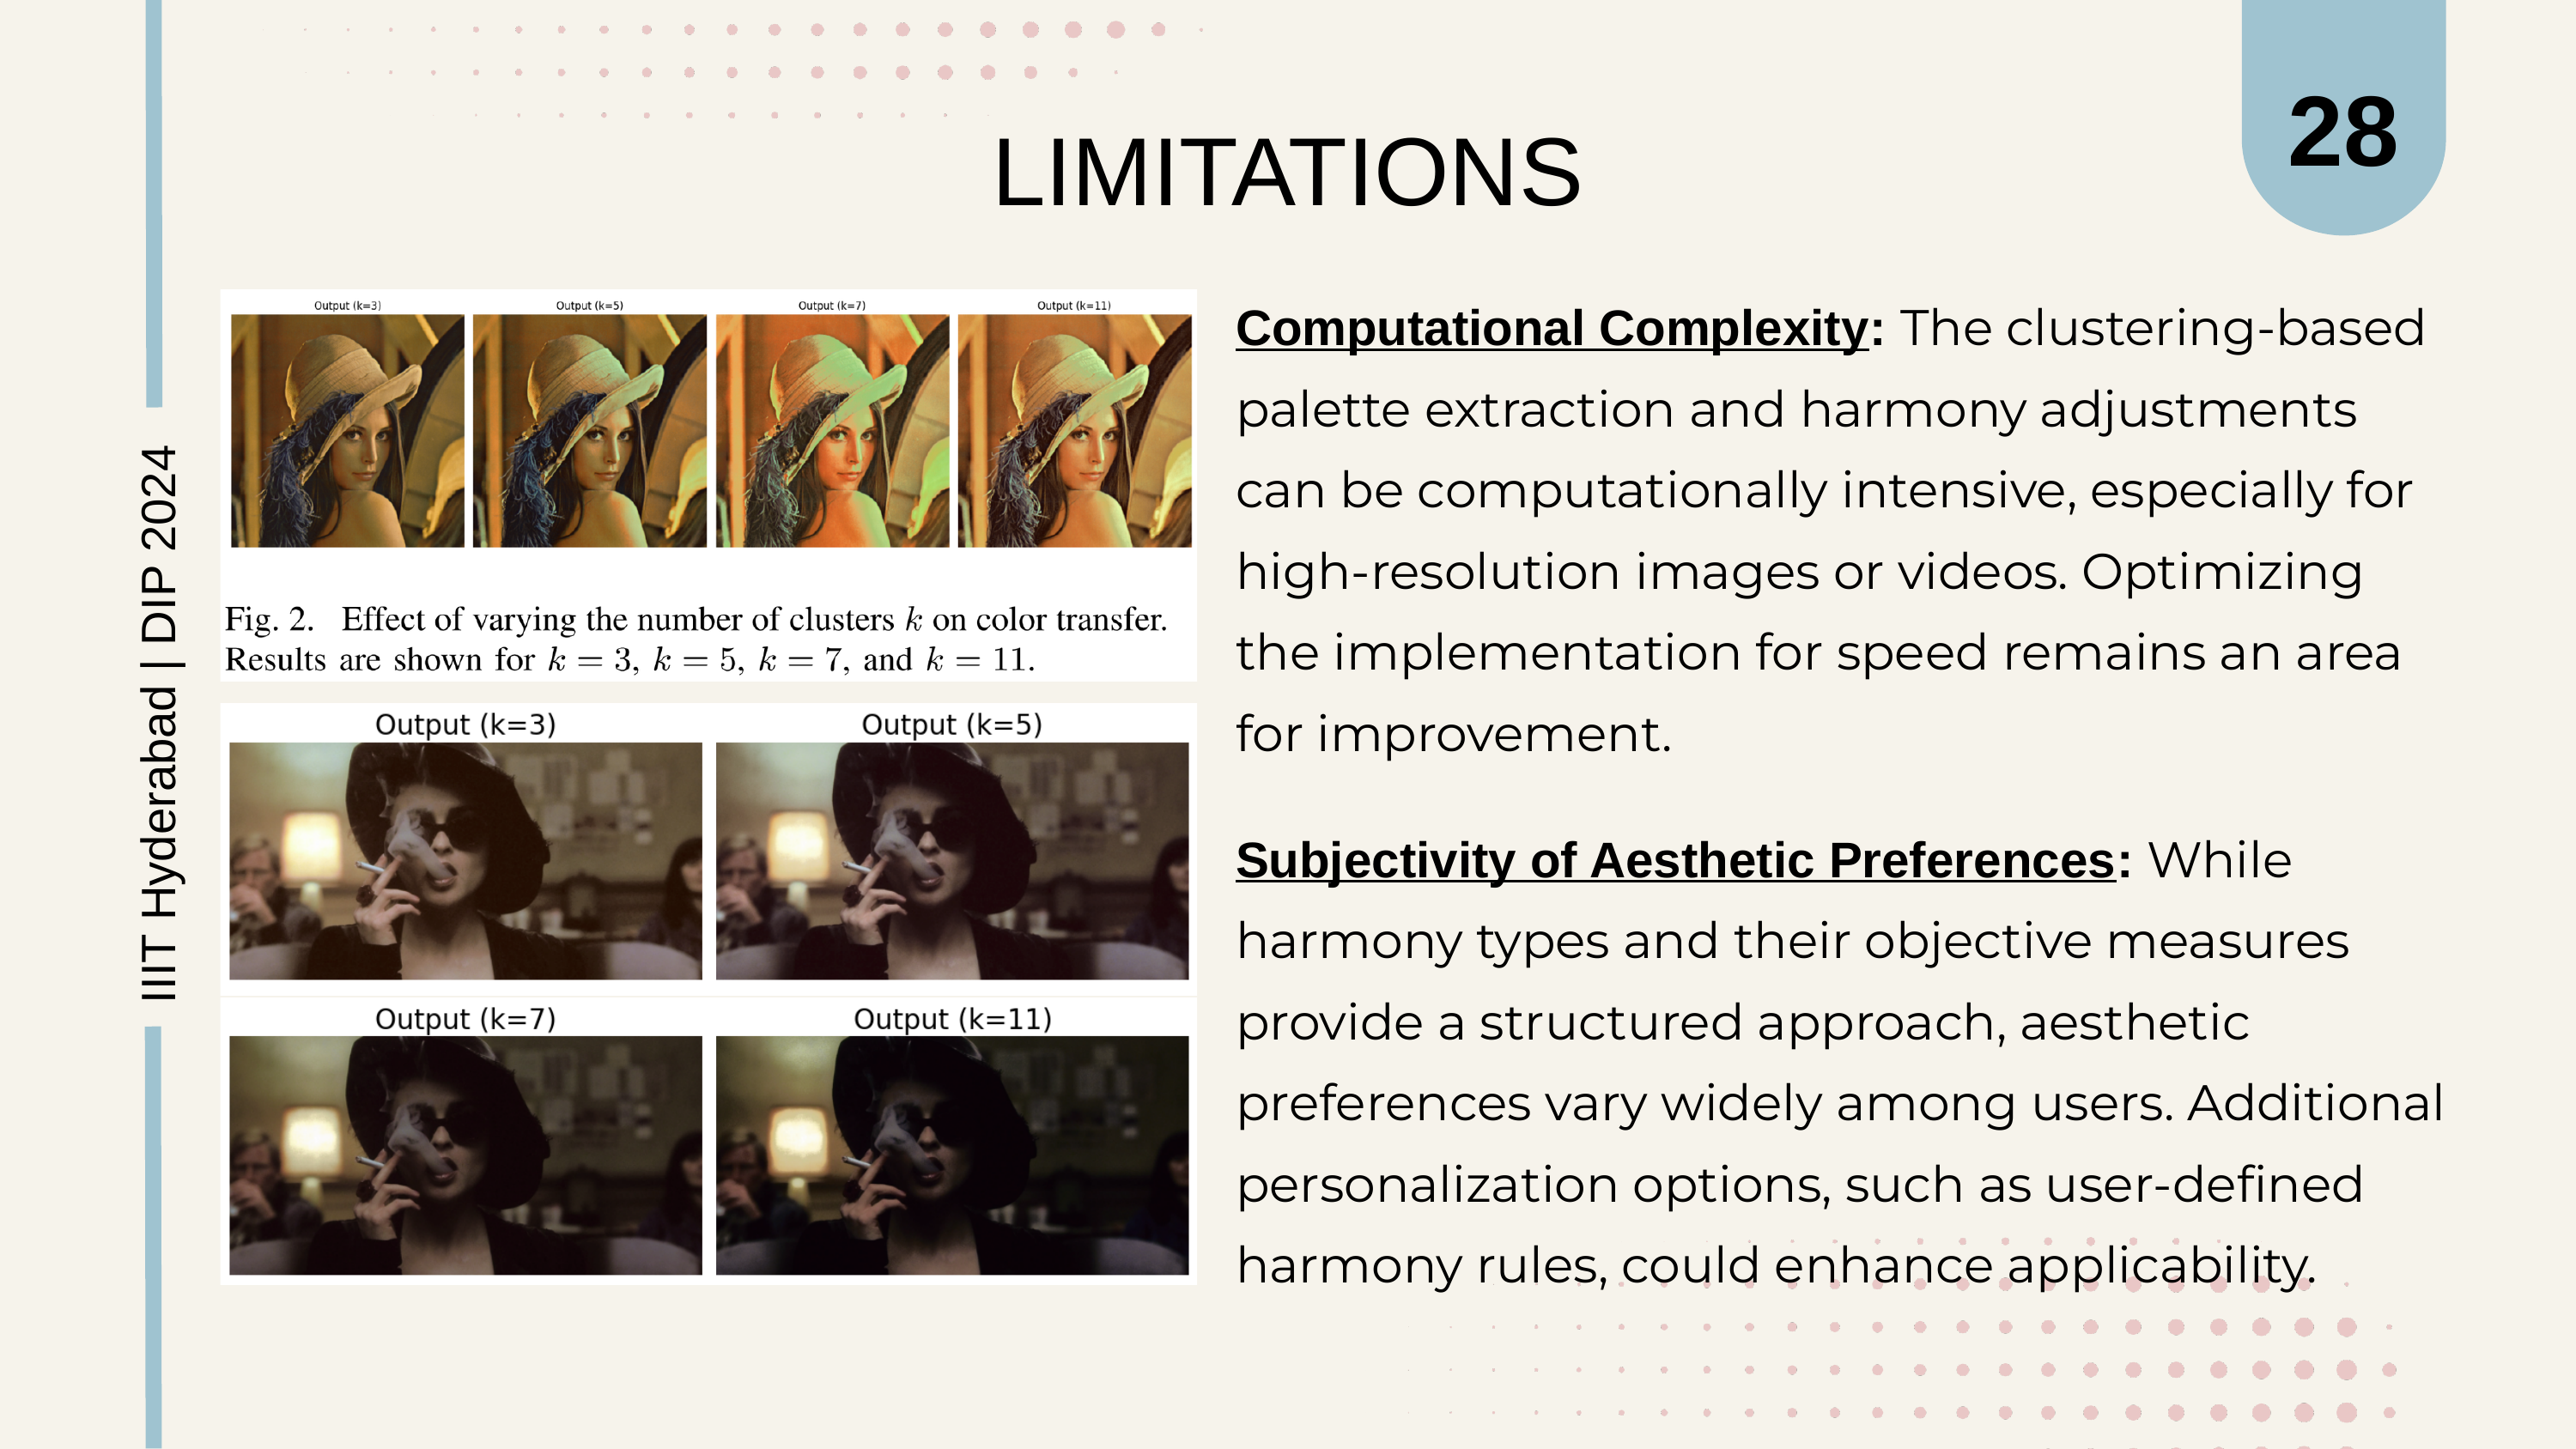

28

LIMITATIONS
Computational Complexity: The clustering-based palette extraction and harmony adjustments can be computationally intensive, especially for high-resolution images or videos. Optimizing the implementation for speed remains an area for improvement.

IIIT Hyderabad | DIP 2024

Subjectivity of Aesthetic Preferences: While harmony types and their objective measures provide a structured approach, aesthetic preferences vary widely among users. Additional personalization options, such as user-defined harmony rules, could enhance applicability.